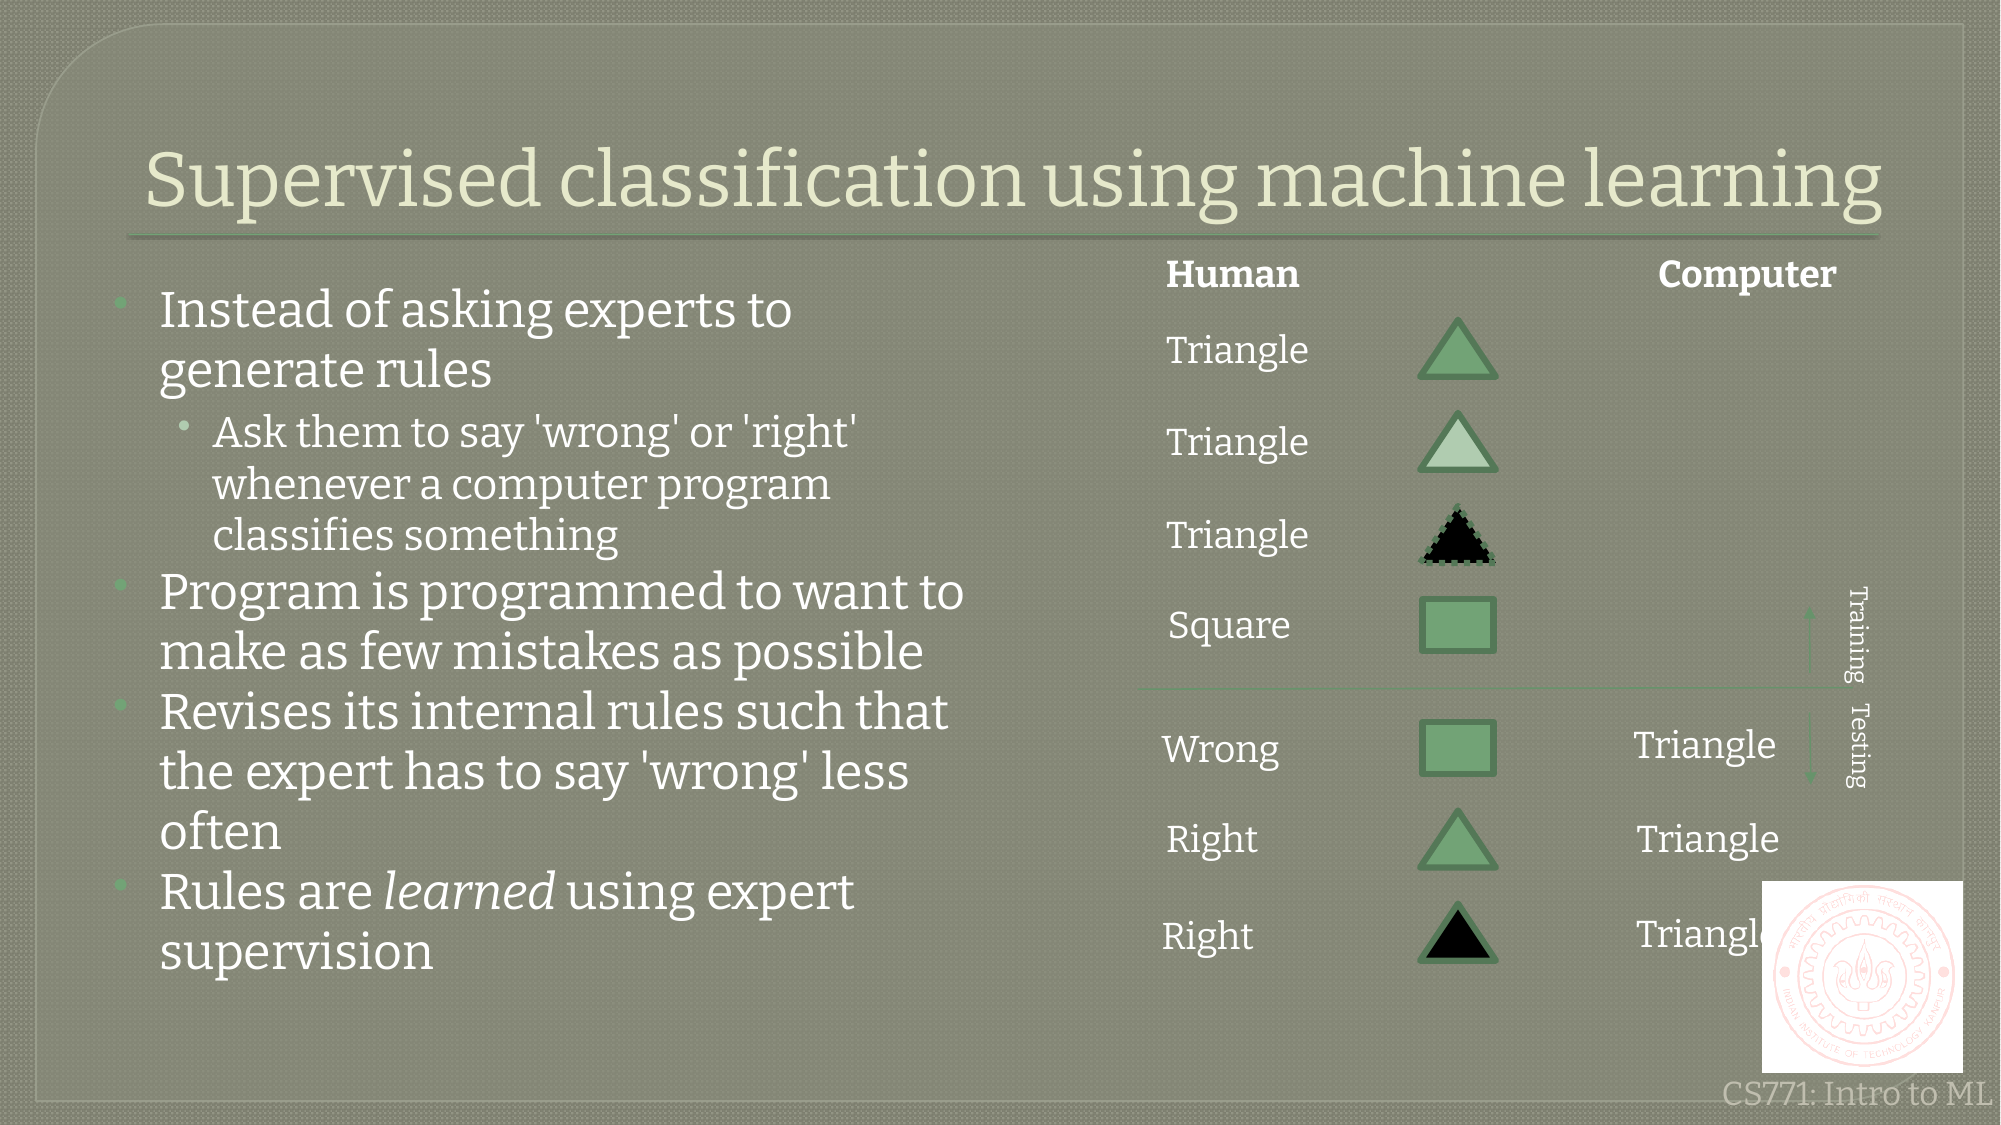

# Supervised classification using machine learning
Computer
Human
Instead of asking experts to generate rules
Ask them to say 'wrong' or 'right' whenever a computer program classifies something
Program is programmed to want to make as few mistakes as possible
Revises its internal rules such that the expert has to say 'wrong' less often
Rules are learned using expert supervision
Triangle

Triangle

Triangle

Square

Training
Triangle
Wrong

Testing
Right
Triangle

Triangle

Right